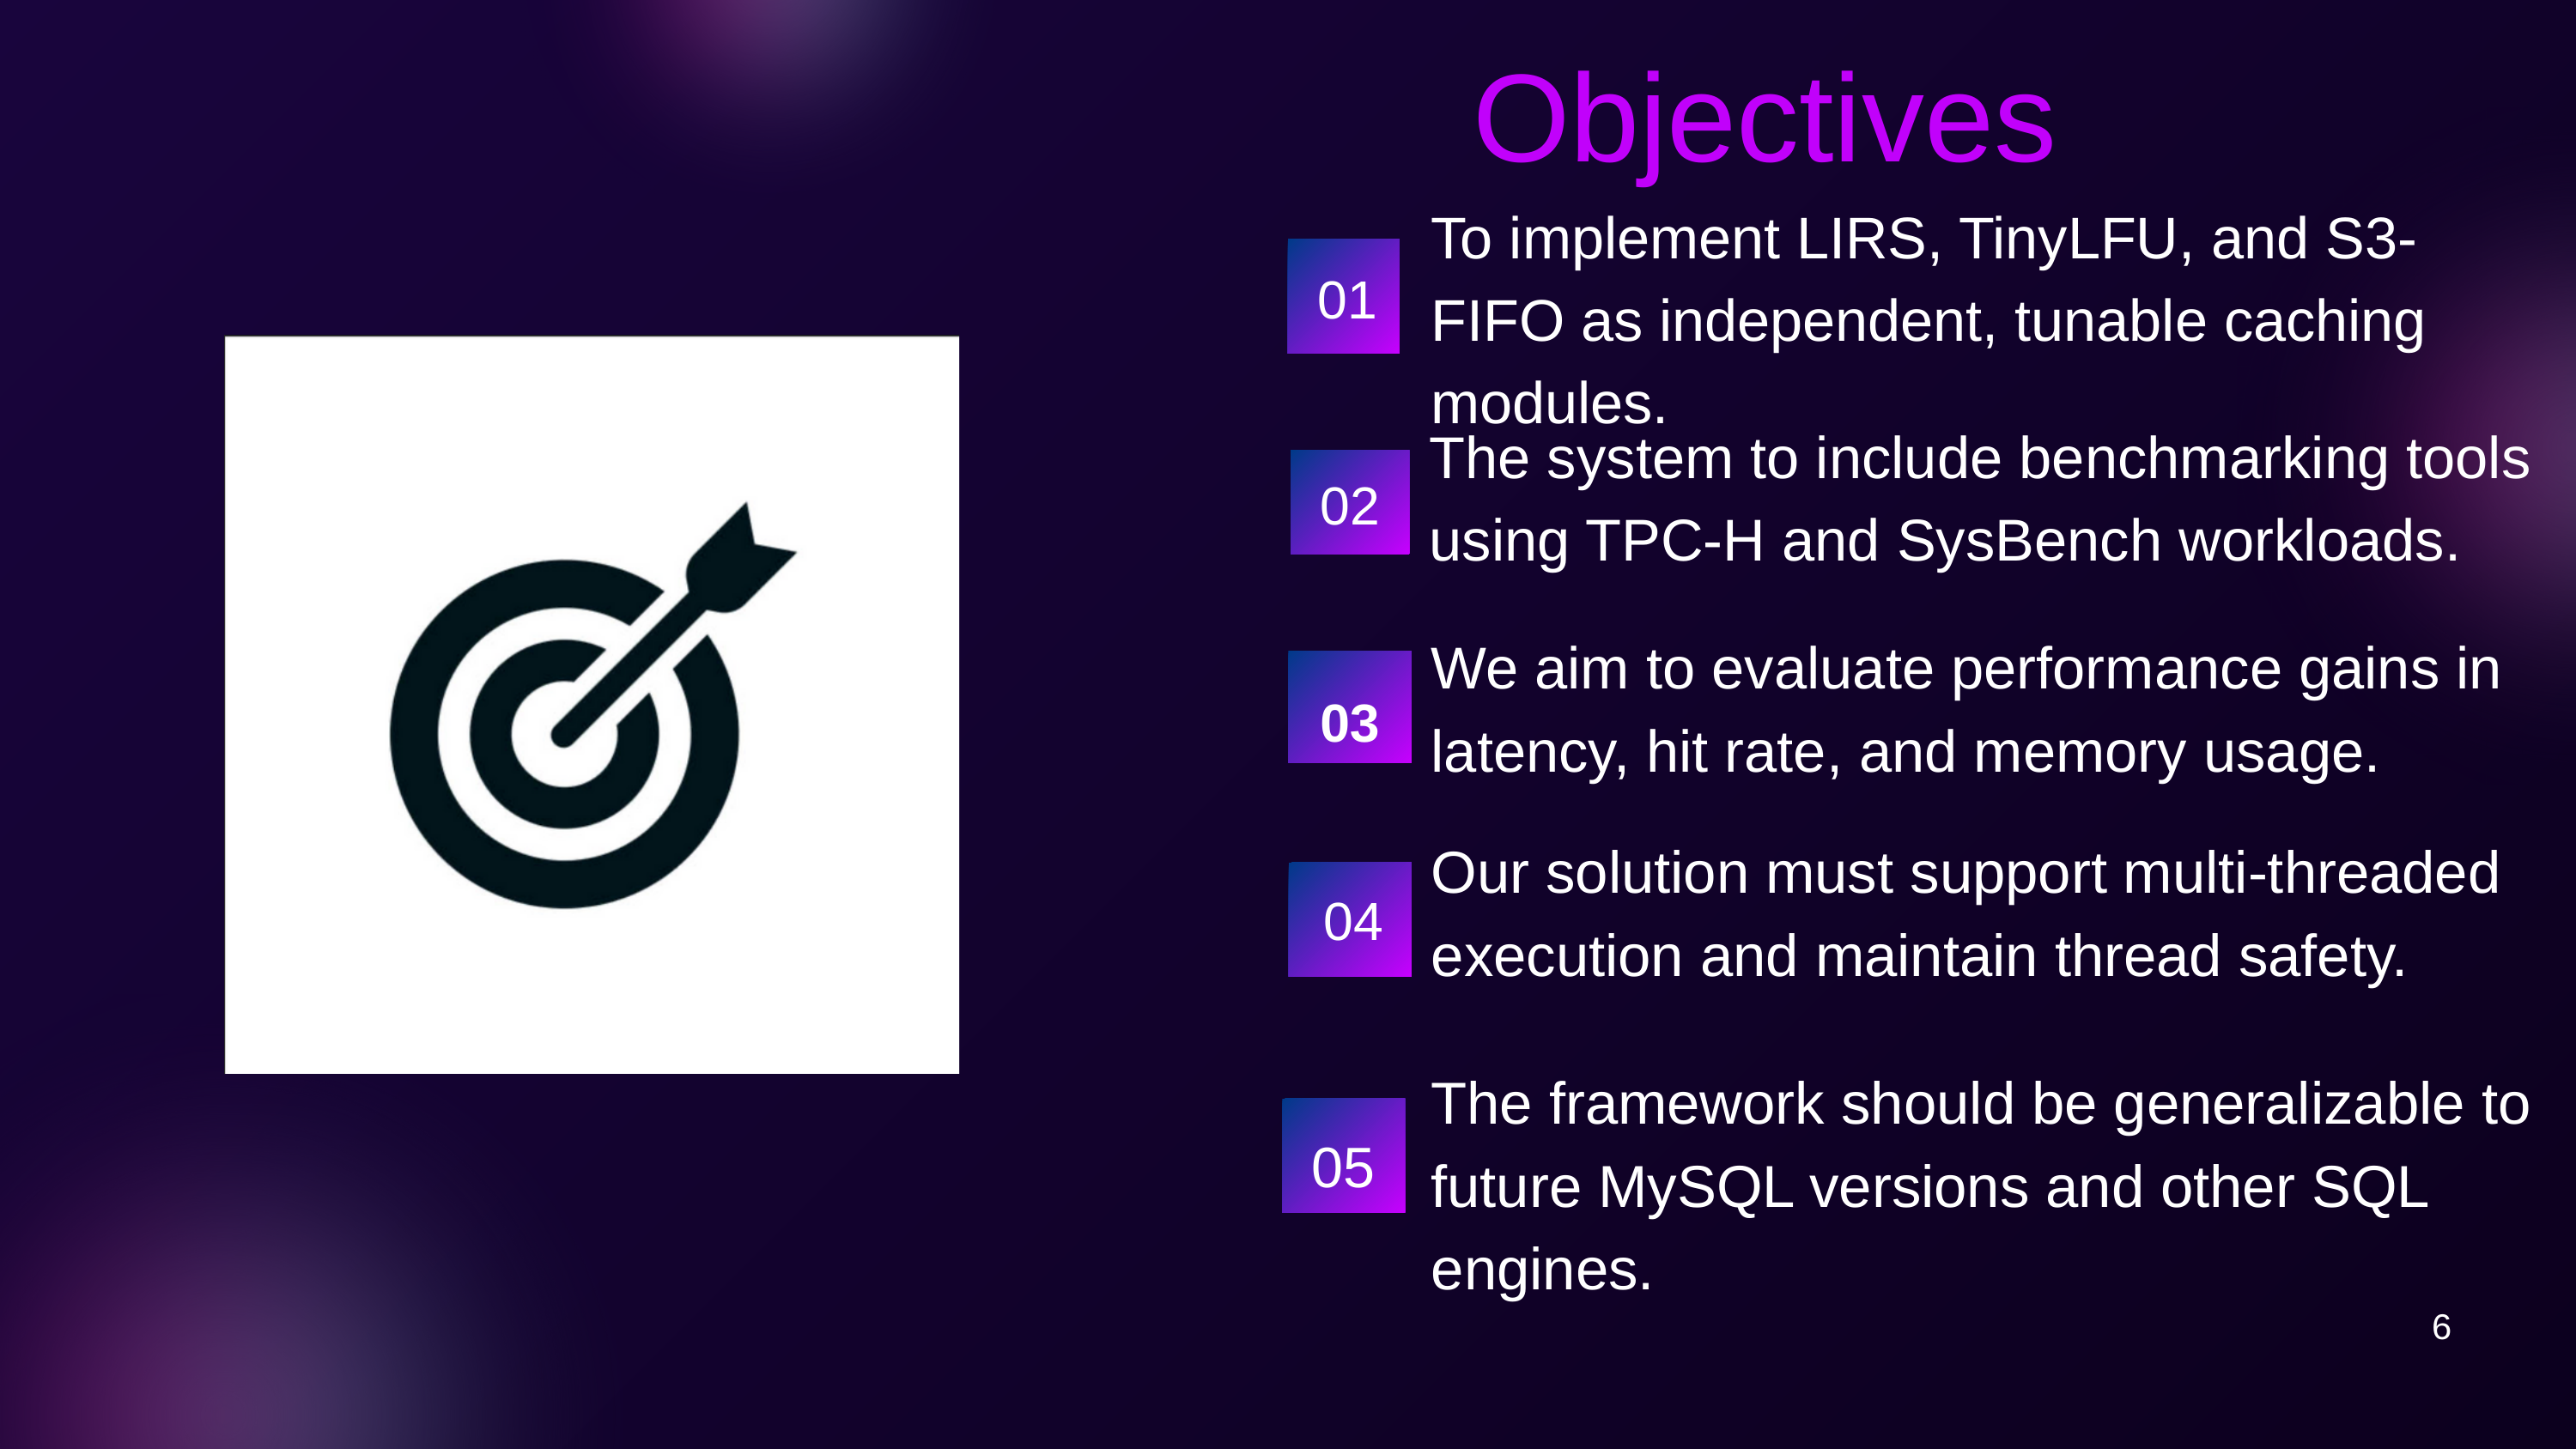

Objectives

To implement LIRS, TinyLFU, and S3-FIFO as independent, tunable caching modules.

01

The system to include benchmarking tools using TPC-H and SysBench workloads.

02
We aim to evaluate performance gains in latency, hit rate, and memory usage.

03
Our solution must support multi-threaded execution and maintain thread safety.

04

The framework should be generalizable to future MySQL versions and other SQL engines.

05
6